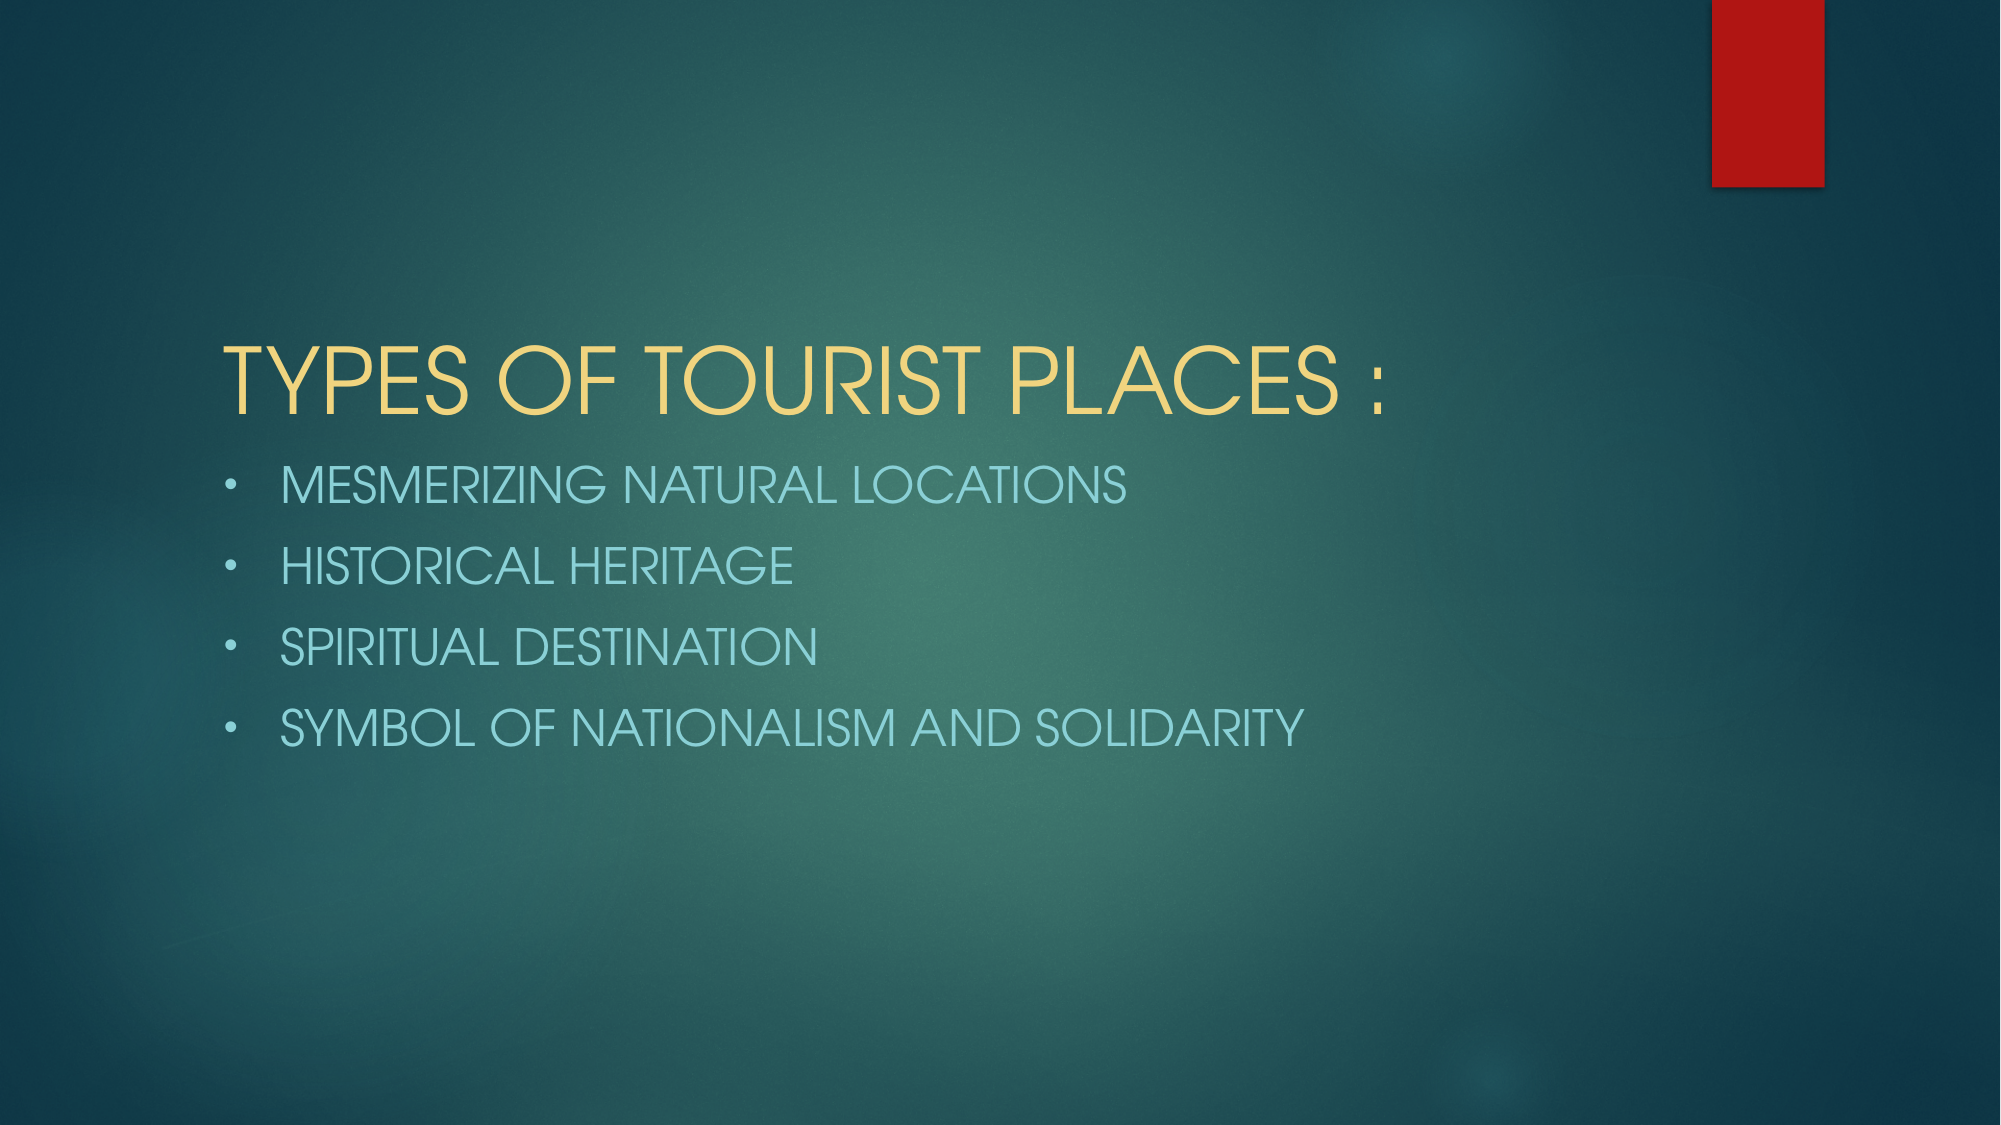

#
Types of tourist places :
Mesmerizing natural locations
Historical heritage
Spiritual destination
Symbol of nationalism and solidarity